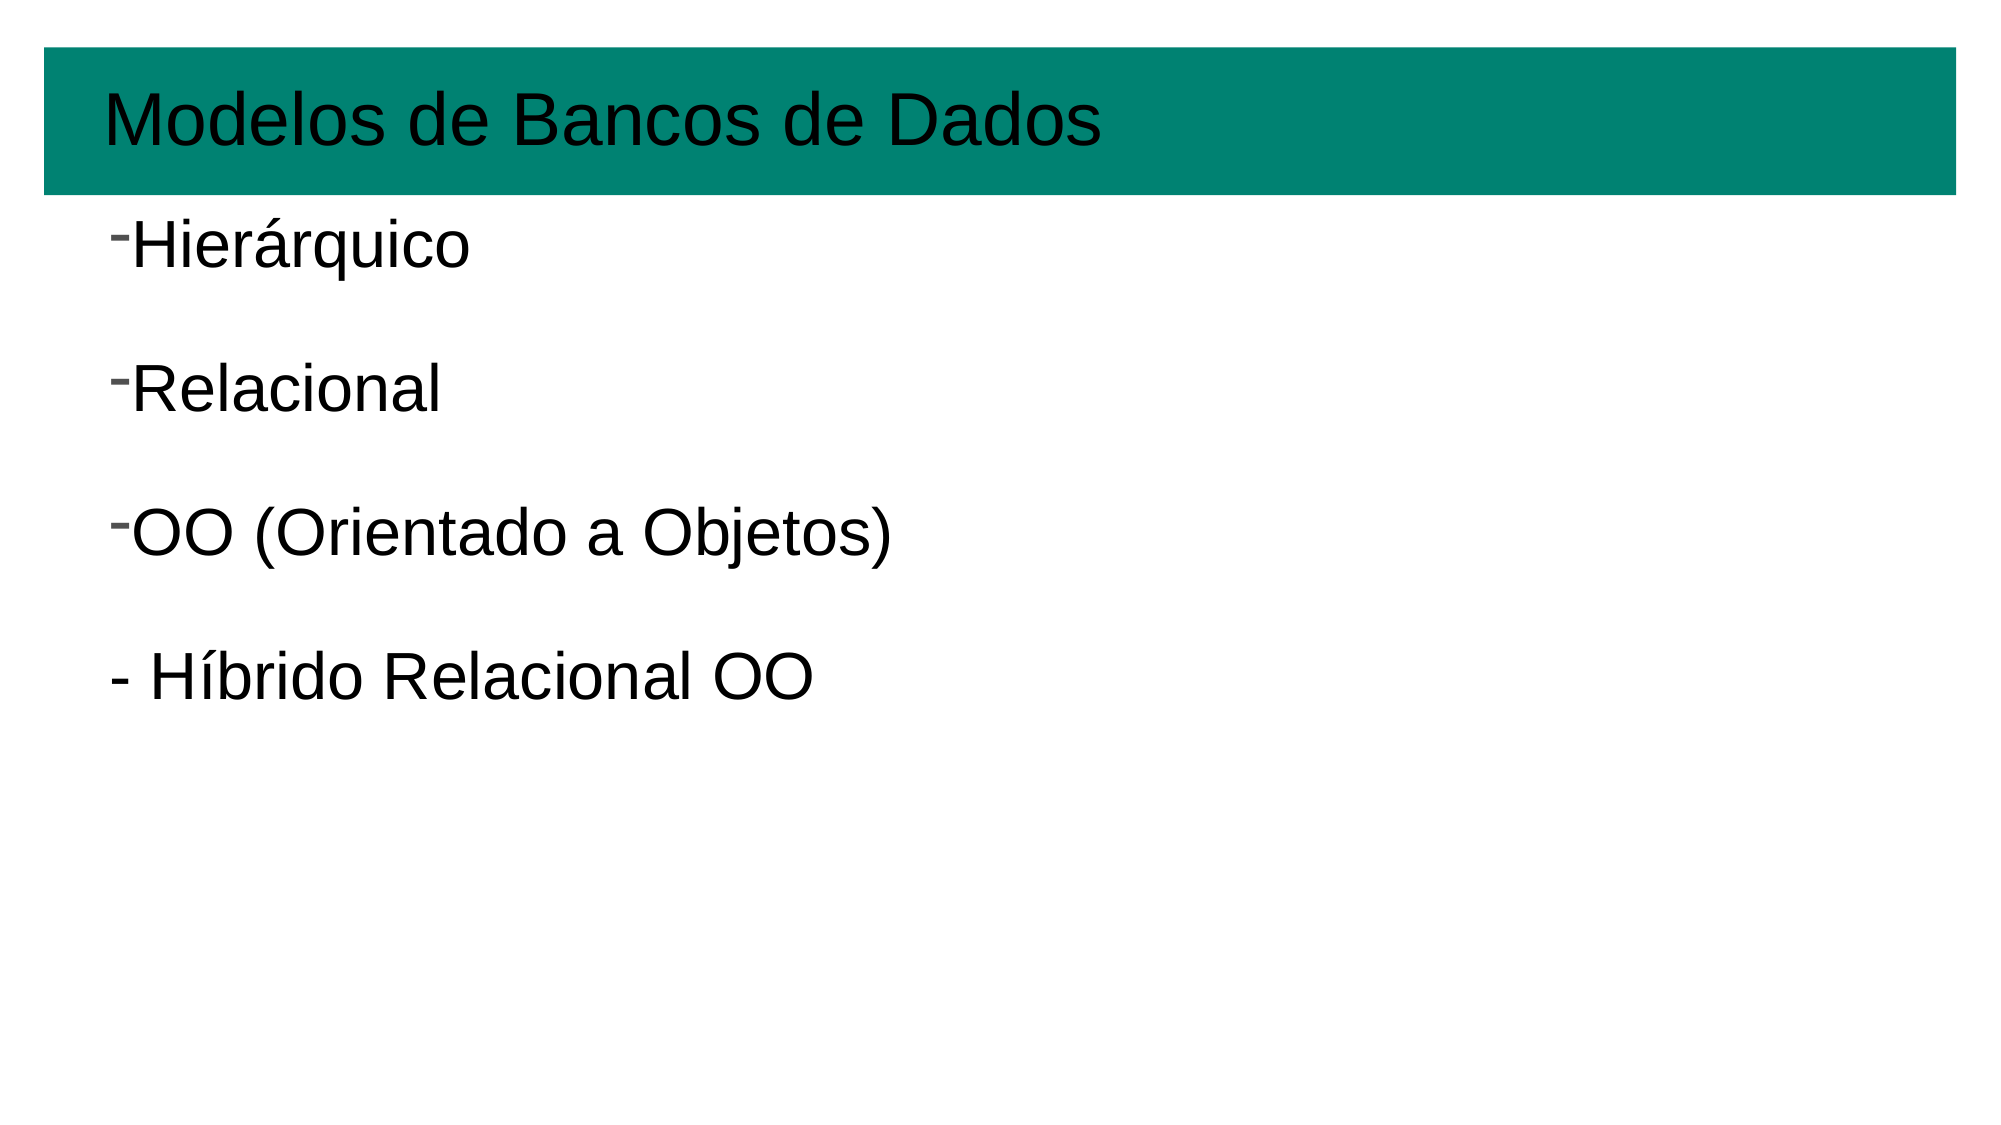

# Modelos de Bancos de Dados
Hierárquico

Relacional

OO (Orientado a Objetos)

- Híbrido Relacional OO